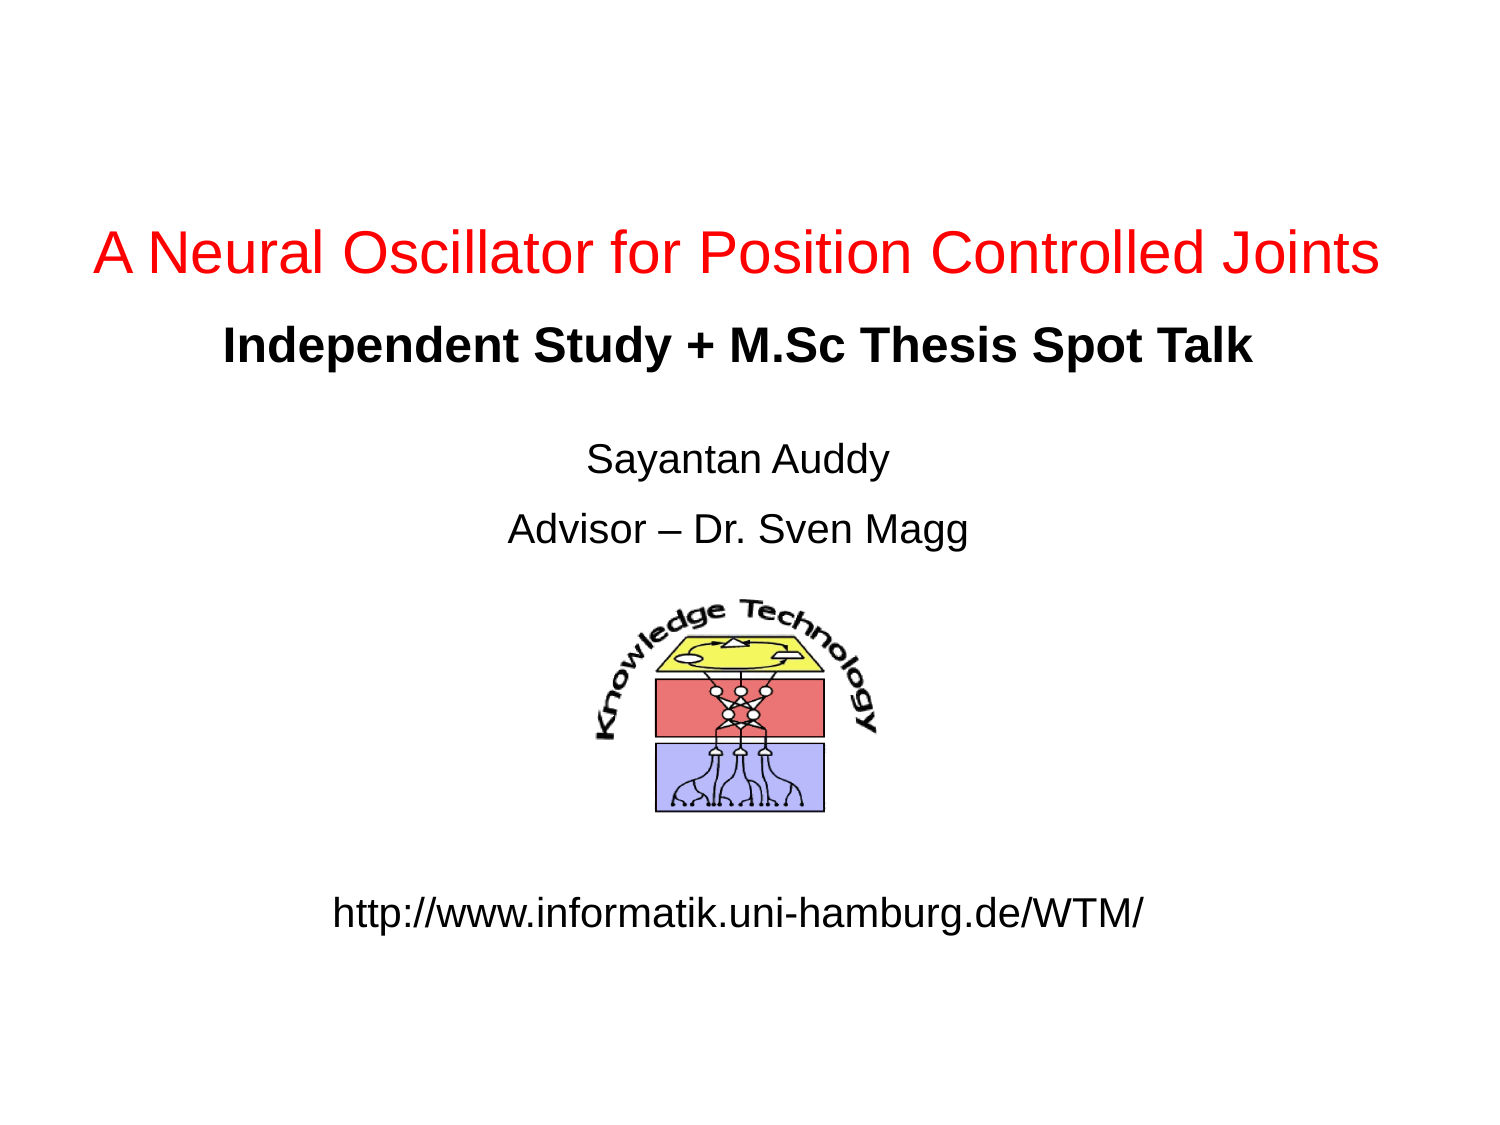

# A Neural Oscillator for Position Controlled Joints
Independent Study + M.Sc Thesis Spot Talk

Sayantan Auddy

Advisor – Dr. Sven Magg